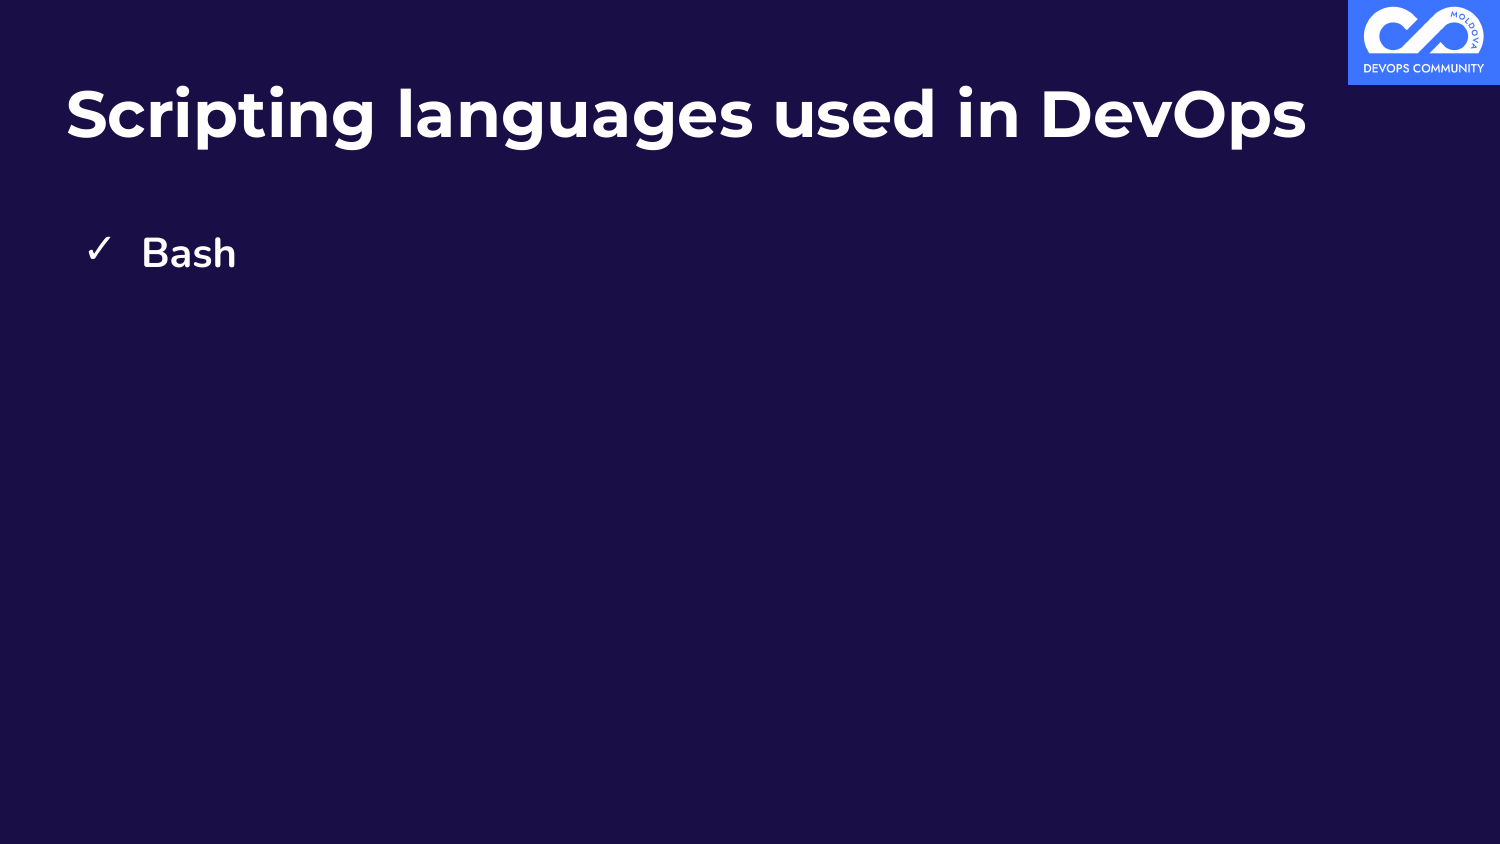

# Scripting languages used in DevOps
Bash